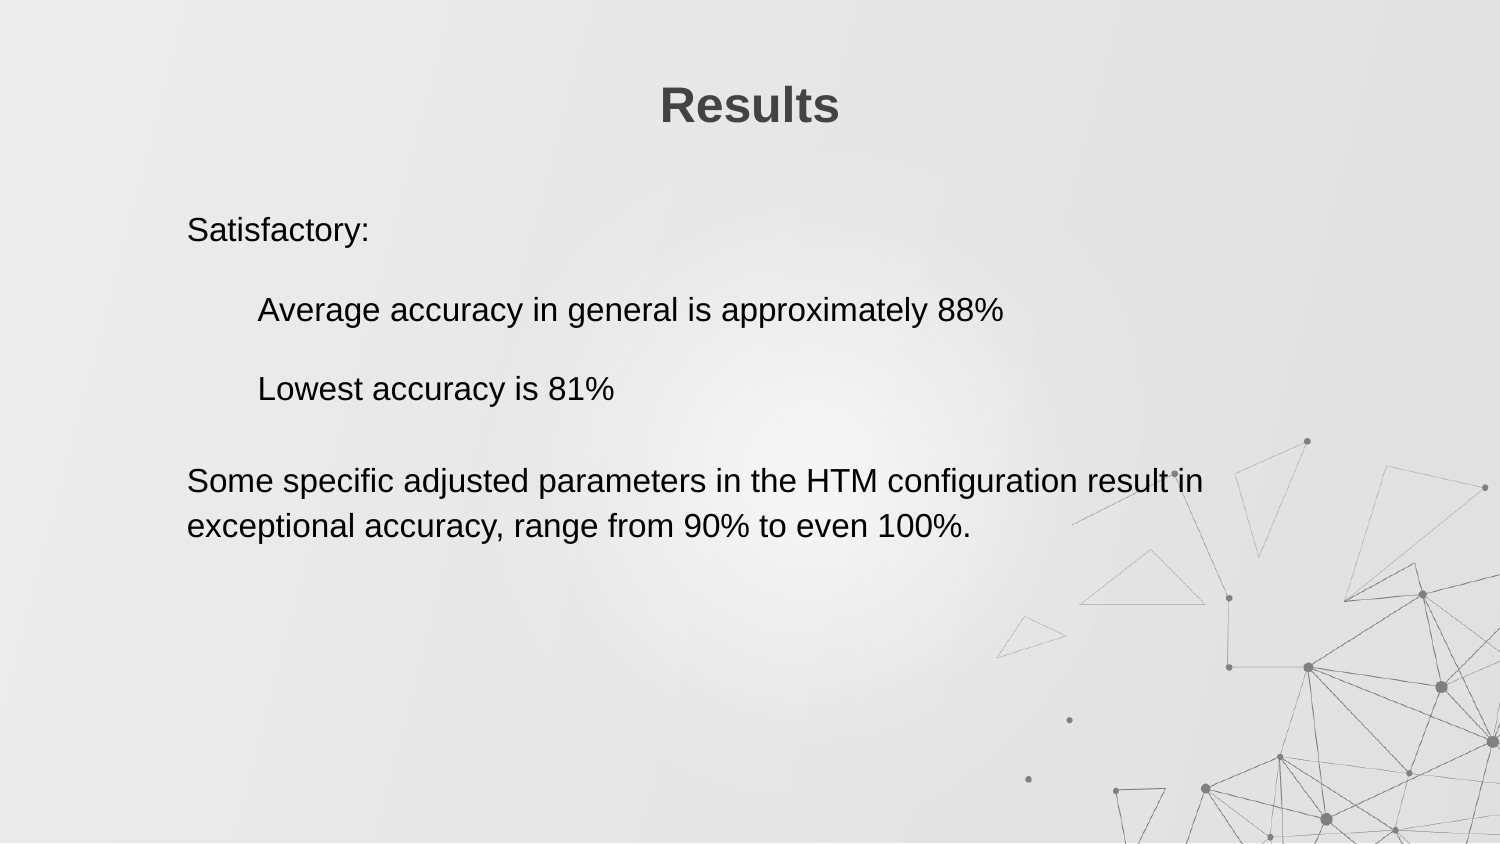

# Results
Satisfactory:
Average accuracy in general is approximately 88%
Lowest accuracy is 81%

Some specific adjusted parameters in the HTM configuration result in exceptional accuracy, range from 90% to even 100%.